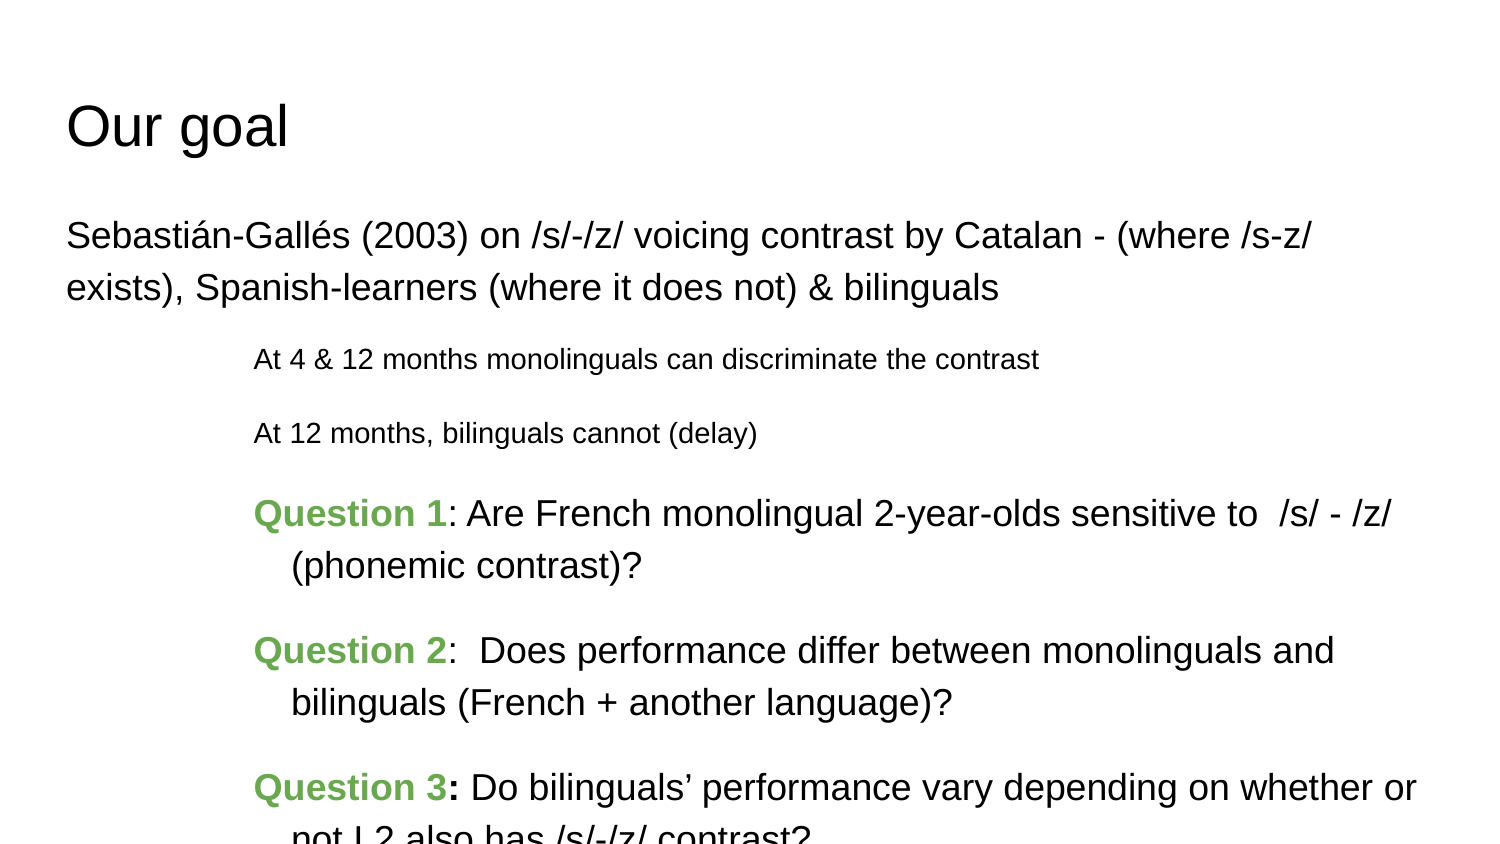

# Our goal
Sebastián-Gallés (2003) on /s/-/z/ voicing contrast by Catalan - (where /s-z/ exists), Spanish-learners (where it does not) & bilinguals
At 4 & 12 months monolinguals can discriminate the contrast
At 12 months, bilinguals cannot (delay)
Question 1: Are French monolingual 2-year-olds sensitive to  /s/ - /z/ (phonemic contrast)?
Question 2:  Does performance differ between monolinguals and bilinguals (French + another language)?
Question 3: Do bilinguals’ performance vary depending on whether or not L2 also has /s/-/z/ contrast?